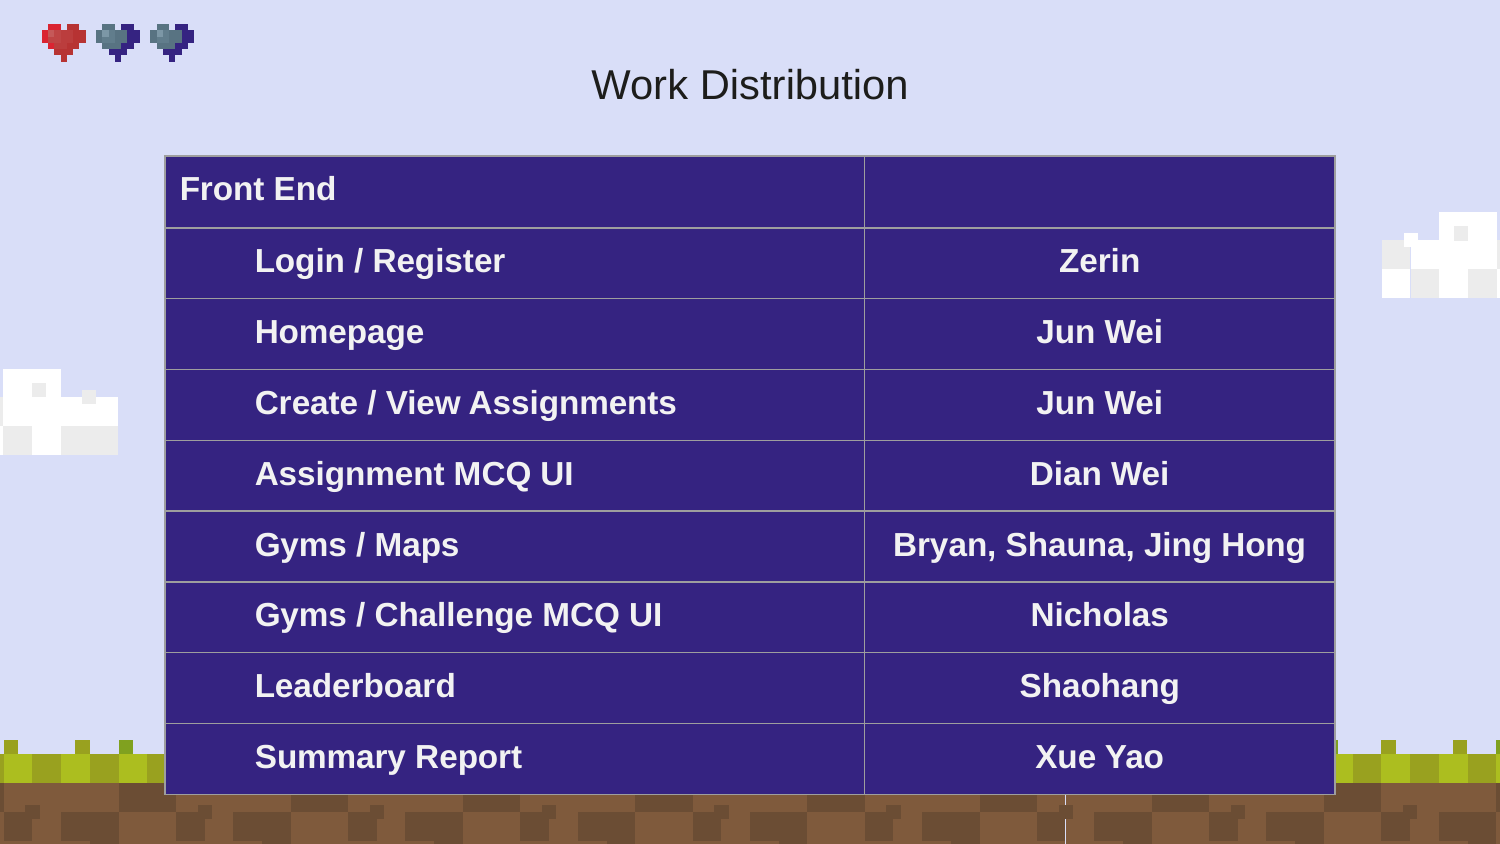

# Work Distribution
| Front End |  |
| --- | --- |
| Login / Register | Zerin |
| Homepage | Jun Wei |
| Create / View Assignments | Jun Wei |
| Assignment MCQ UI | Dian Wei |
| Gyms / Maps | Bryan, Shauna, Jing Hong |
| Gyms / Challenge MCQ UI | Nicholas |
| Leaderboard | Shaohang |
| Summary Report | Xue Yao |